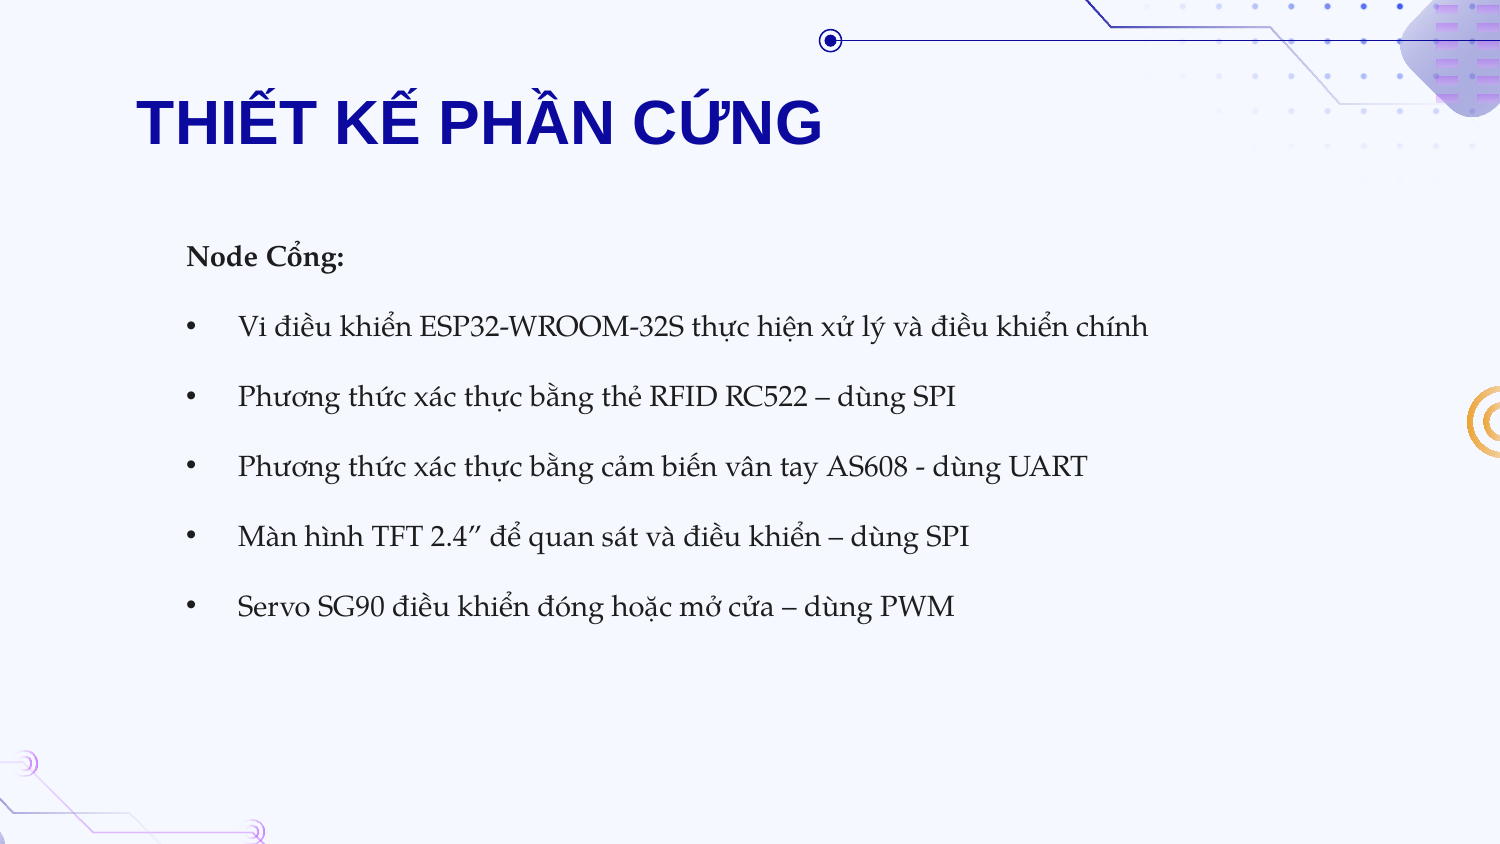

# THIẾT KẾ PHẦN CỨNG
Node Cổng:
Vi điều khiển ESP32-WROOM-32S thực hiện xử lý và điều khiển chính
Phương thức xác thực bằng thẻ RFID RC522 – dùng SPI
Phương thức xác thực bằng cảm biến vân tay AS608 - dùng UART
Màn hình TFT 2.4” để quan sát và điều khiển – dùng SPI
Servo SG90 điều khiển đóng hoặc mở cửa – dùng PWM